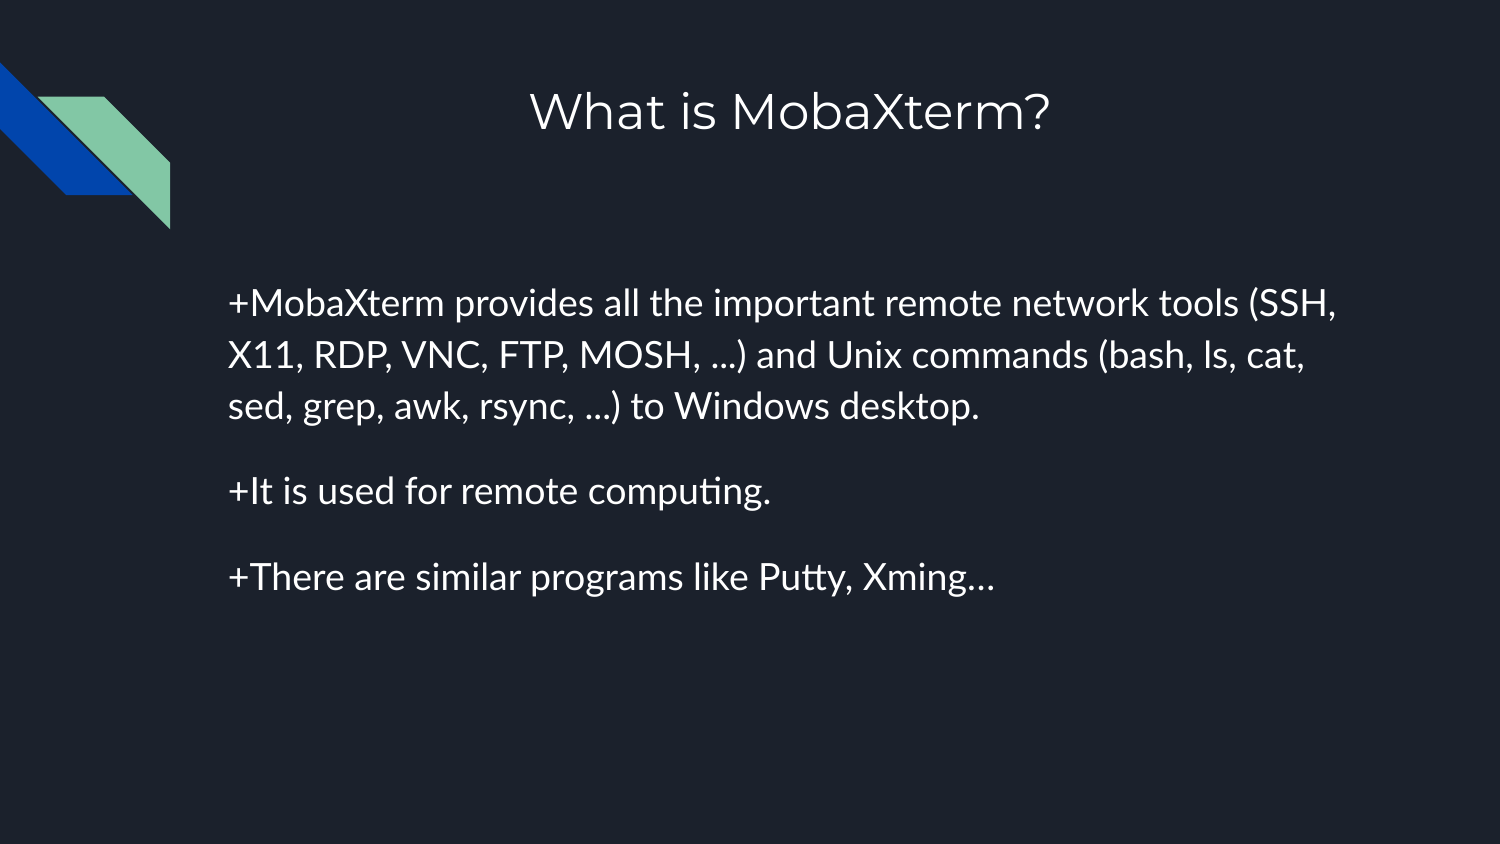

# What is MobaXterm?
+MobaXterm provides all the important remote network tools (SSH, X11, RDP, VNC, FTP, MOSH, ...) and Unix commands (bash, ls, cat, sed, grep, awk, rsync, ...) to Windows desktop.
+It is used for remote computing.
+There are similar programs like Putty, Xming…